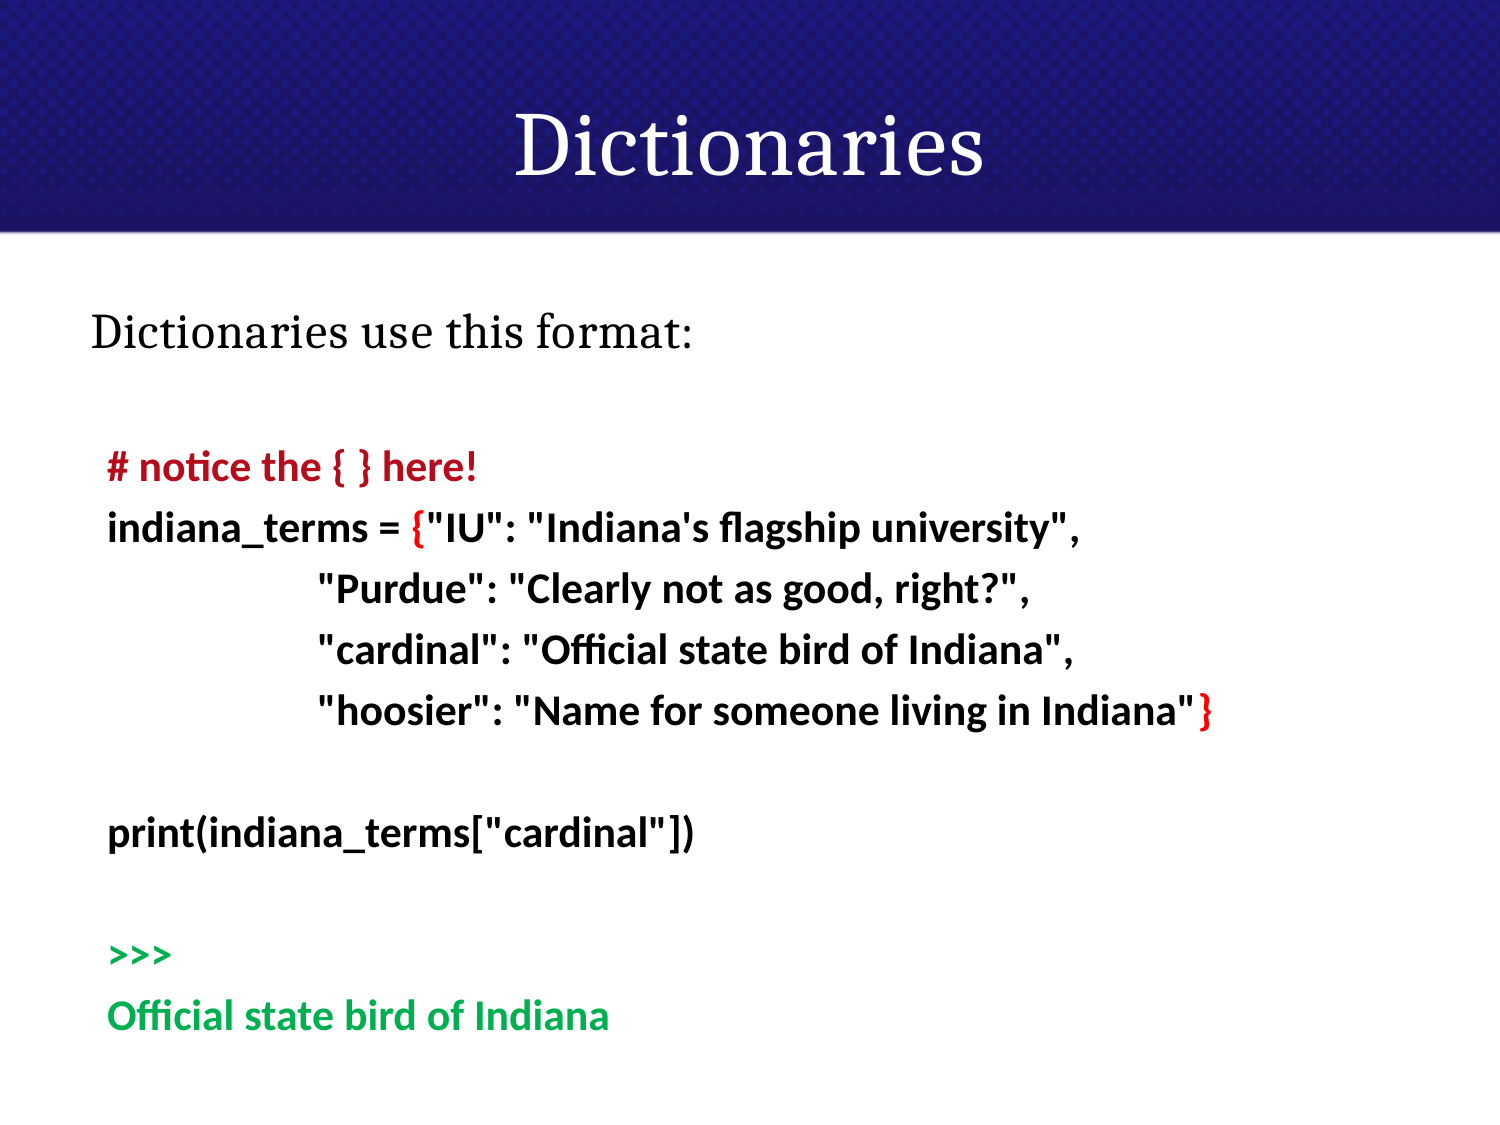

# Dictionaries
Dictionaries use this format:

# notice the { } here!
indiana_terms = {"IU": "Indiana's flagship university",
                     "Purdue": "Clearly not as good, right?",
                     "cardinal": "Official state bird of Indiana",
                     "hoosier": "Name for someone living in Indiana"}

print(indiana_terms["cardinal"])

>>>
Official state bird of Indiana